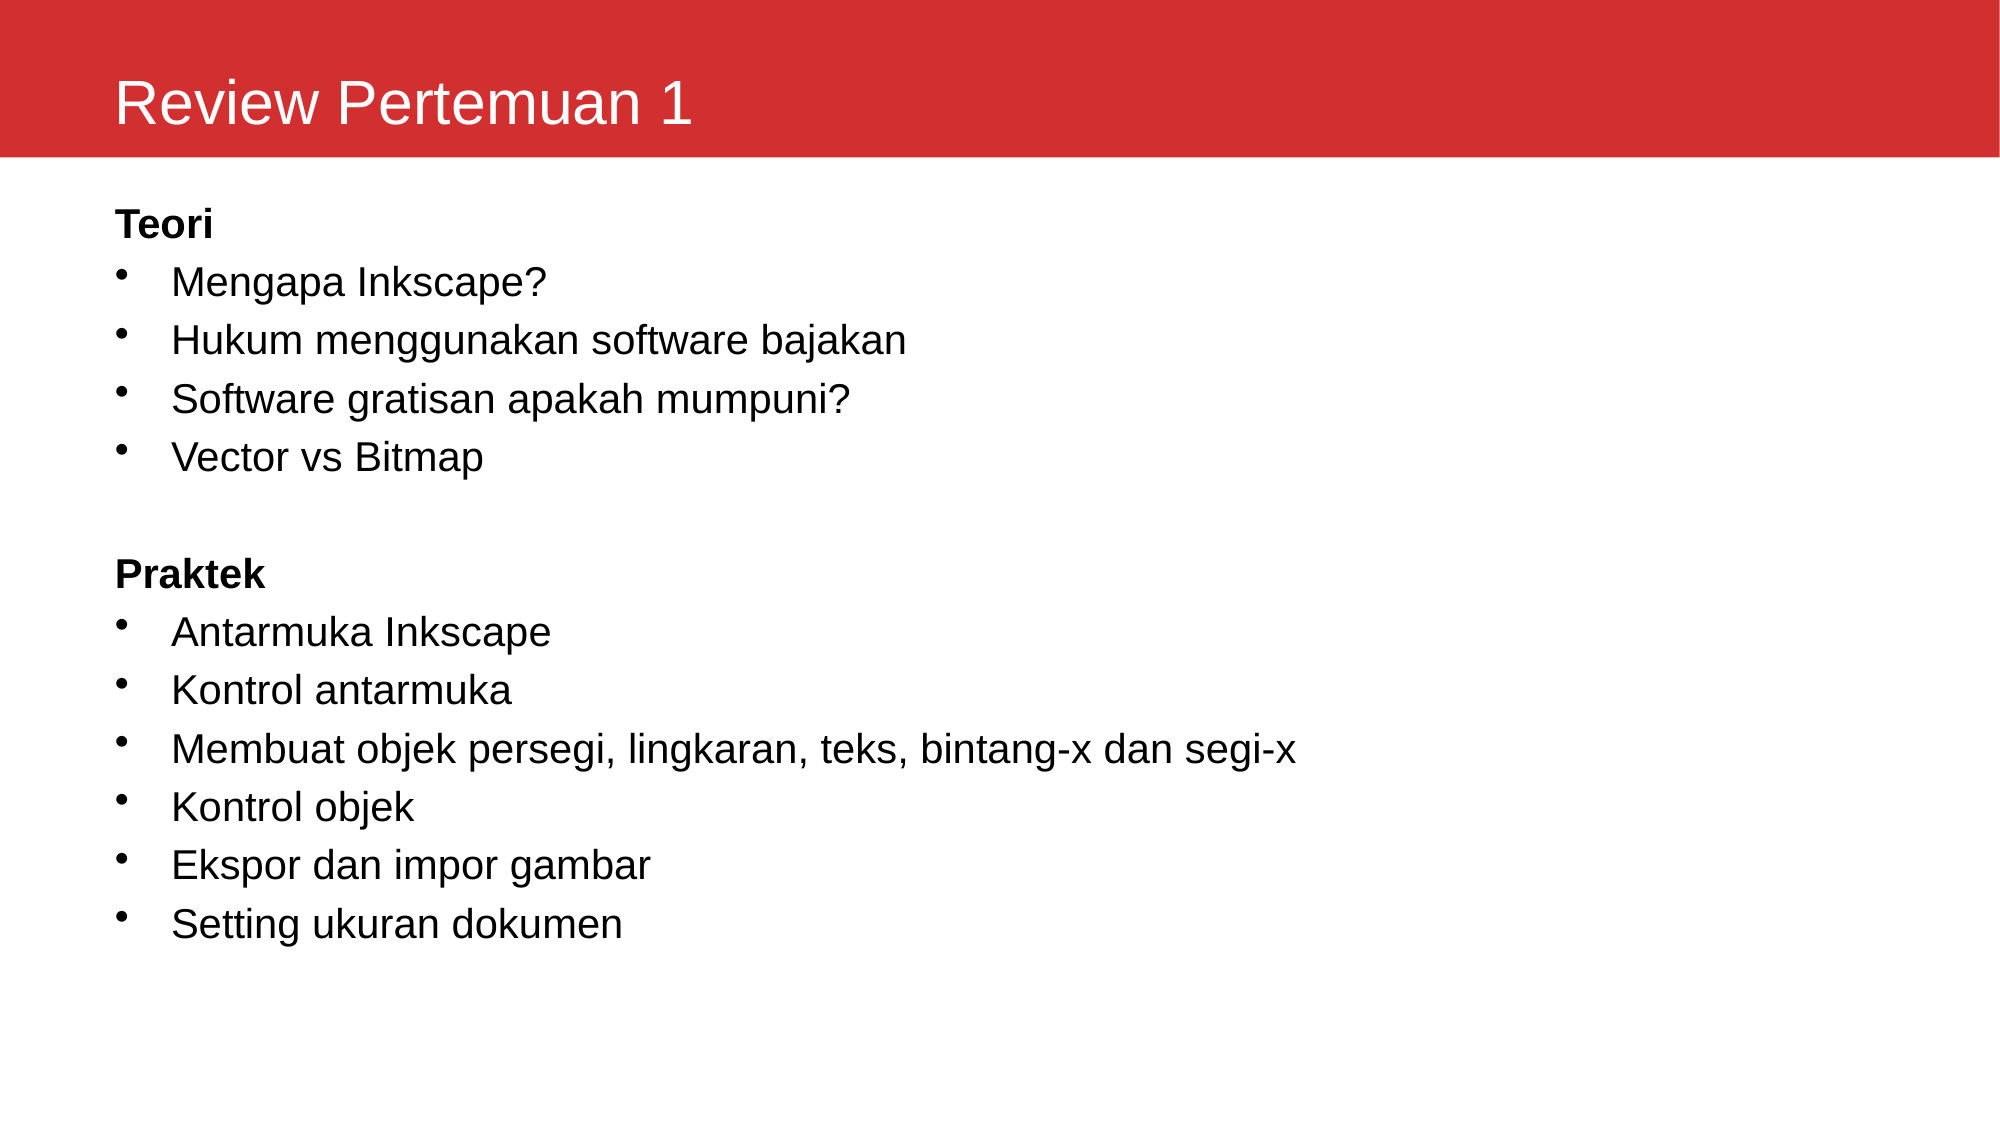

# Review Pertemuan 1
Teori
Mengapa Inkscape?
Hukum menggunakan software bajakan
Software gratisan apakah mumpuni?
Vector vs Bitmap

Praktek
Antarmuka Inkscape
Kontrol antarmuka
Membuat objek persegi, lingkaran, teks, bintang-x dan segi-x
Kontrol objek
Ekspor dan impor gambar
Setting ukuran dokumen